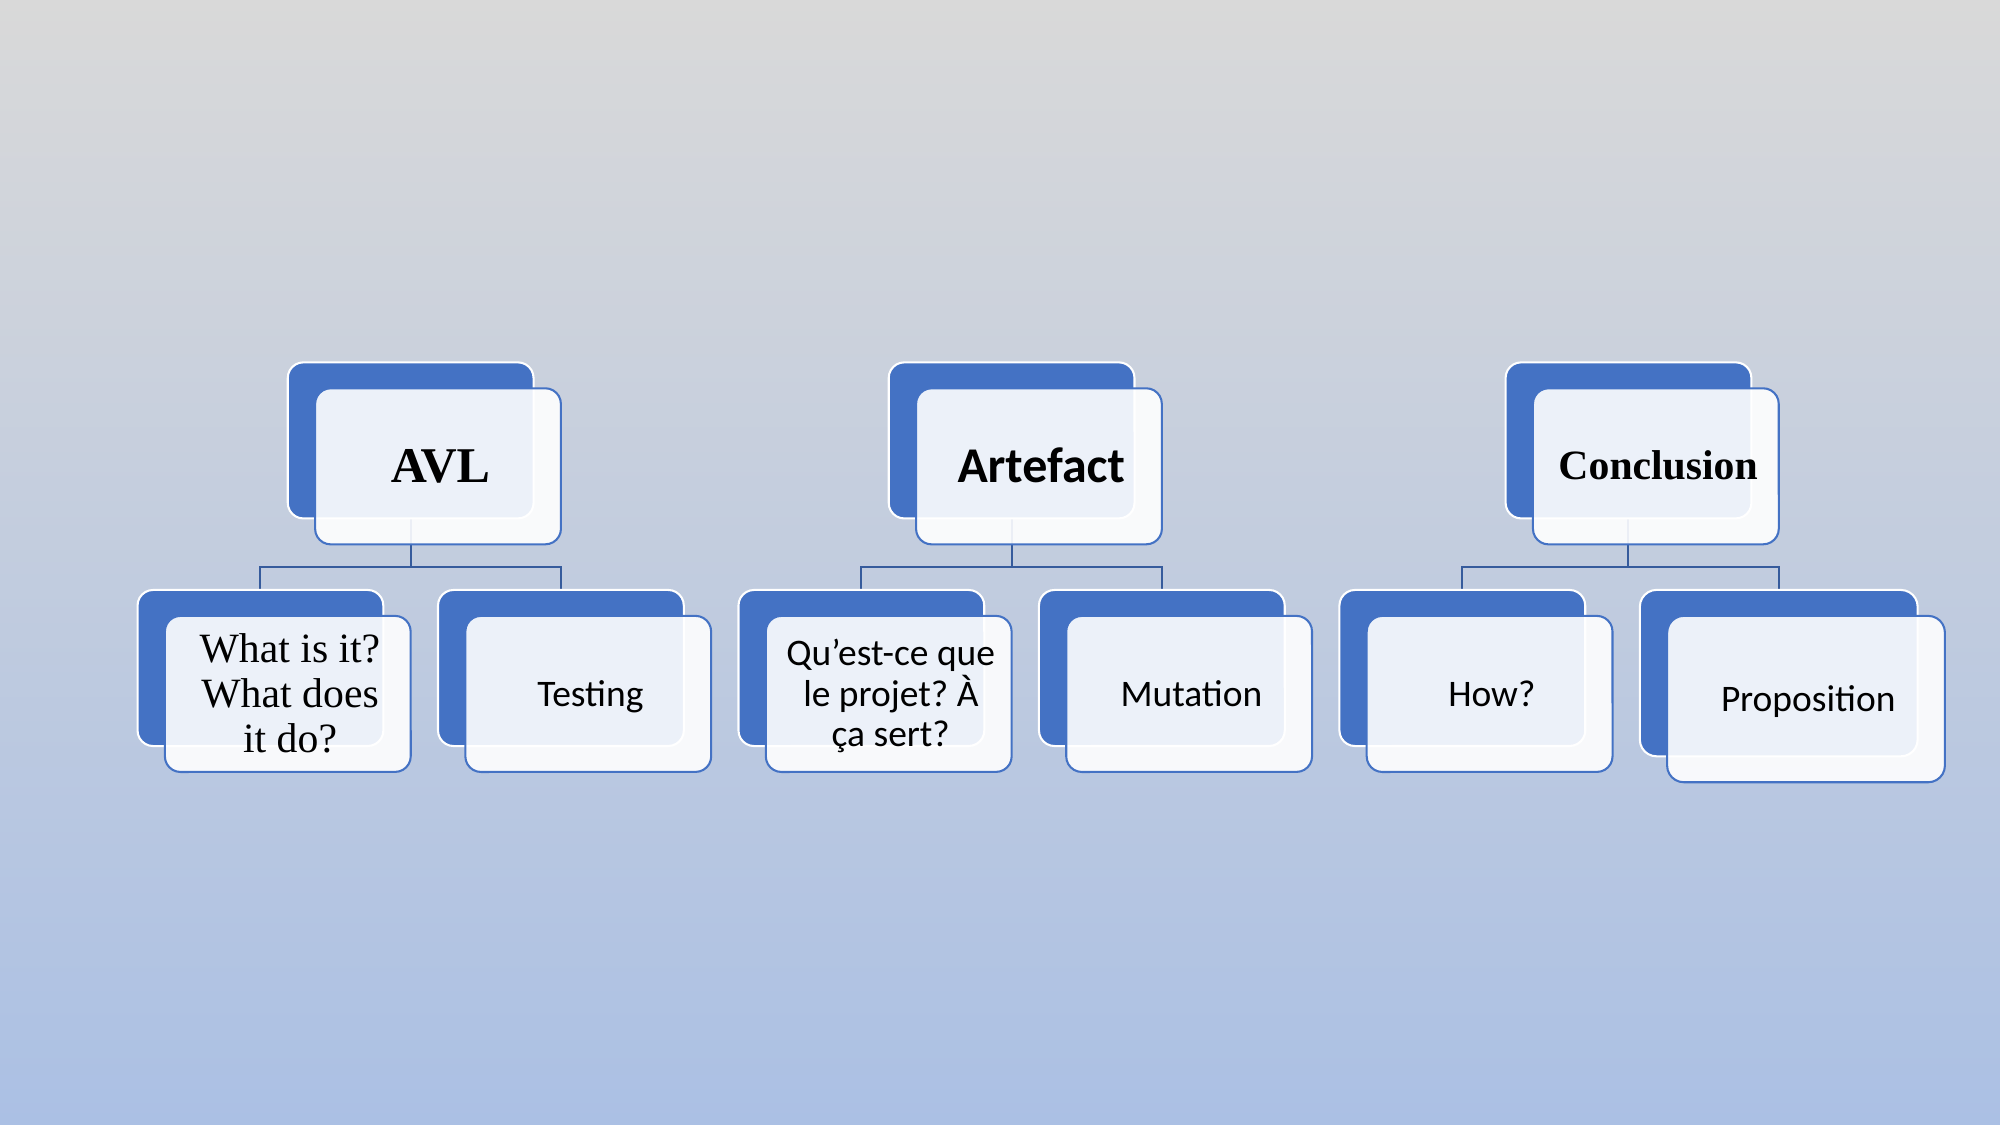

AVL
What is it? What does it do?
Testing
Artefact
Qu’est-ce que le projet? À ça sert?
Mutation
Conclusion
How?
Proposition